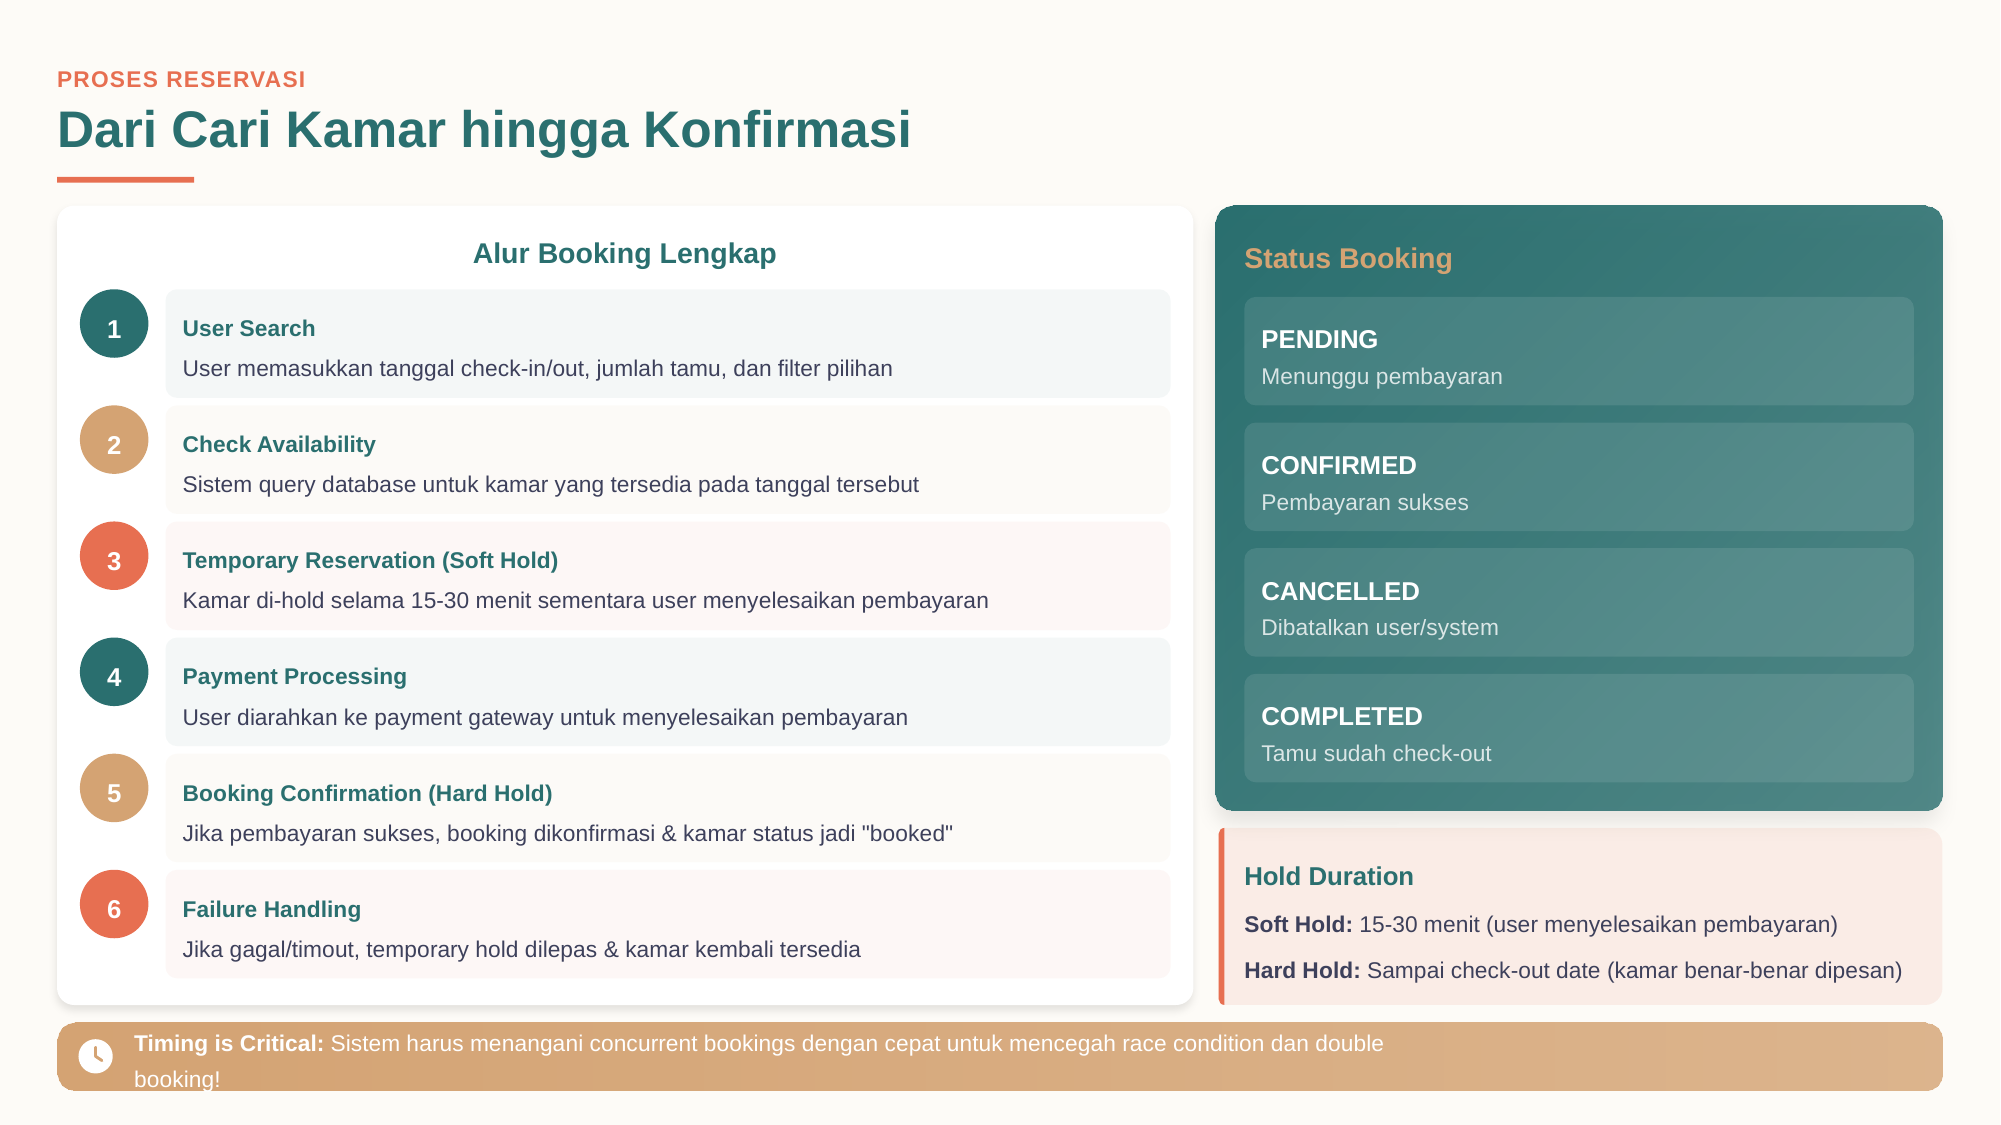

PROSES RESERVASI
Dari Cari Kamar hingga Konfirmasi

Alur Booking Lengkap
Status Booking
1

User Search
PENDING
User memasukkan tanggal check-in/out, jumlah tamu, dan filter pilihan
Menunggu pembayaran
2

Check Availability

CONFIRMED
Sistem query database untuk kamar yang tersedia pada tanggal tersebut
Pembayaran sukses
3

Temporary Reservation (Soft Hold)

CANCELLED
Kamar di-hold selama 15-30 menit sementara user menyelesaikan pembayaran
Dibatalkan user/system
4

Payment Processing

COMPLETED
User diarahkan ke payment gateway untuk menyelesaikan pembayaran
Tamu sudah check-out
5

Booking Confirmation (Hard Hold)
Jika pembayaran sukses, booking dikonfirmasi & kamar status jadi "booked"

Hold Duration
6

Failure Handling
Soft Hold: 15-30 menit (user menyelesaikan pembayaran)
Jika gagal/timout, temporary hold dilepas & kamar kembali tersedia
Hard Hold: Sampai check-out date (kamar benar-benar dipesan)

Timing is Critical: Sistem harus menangani concurrent bookings dengan cepat untuk mencegah race condition dan double booking!